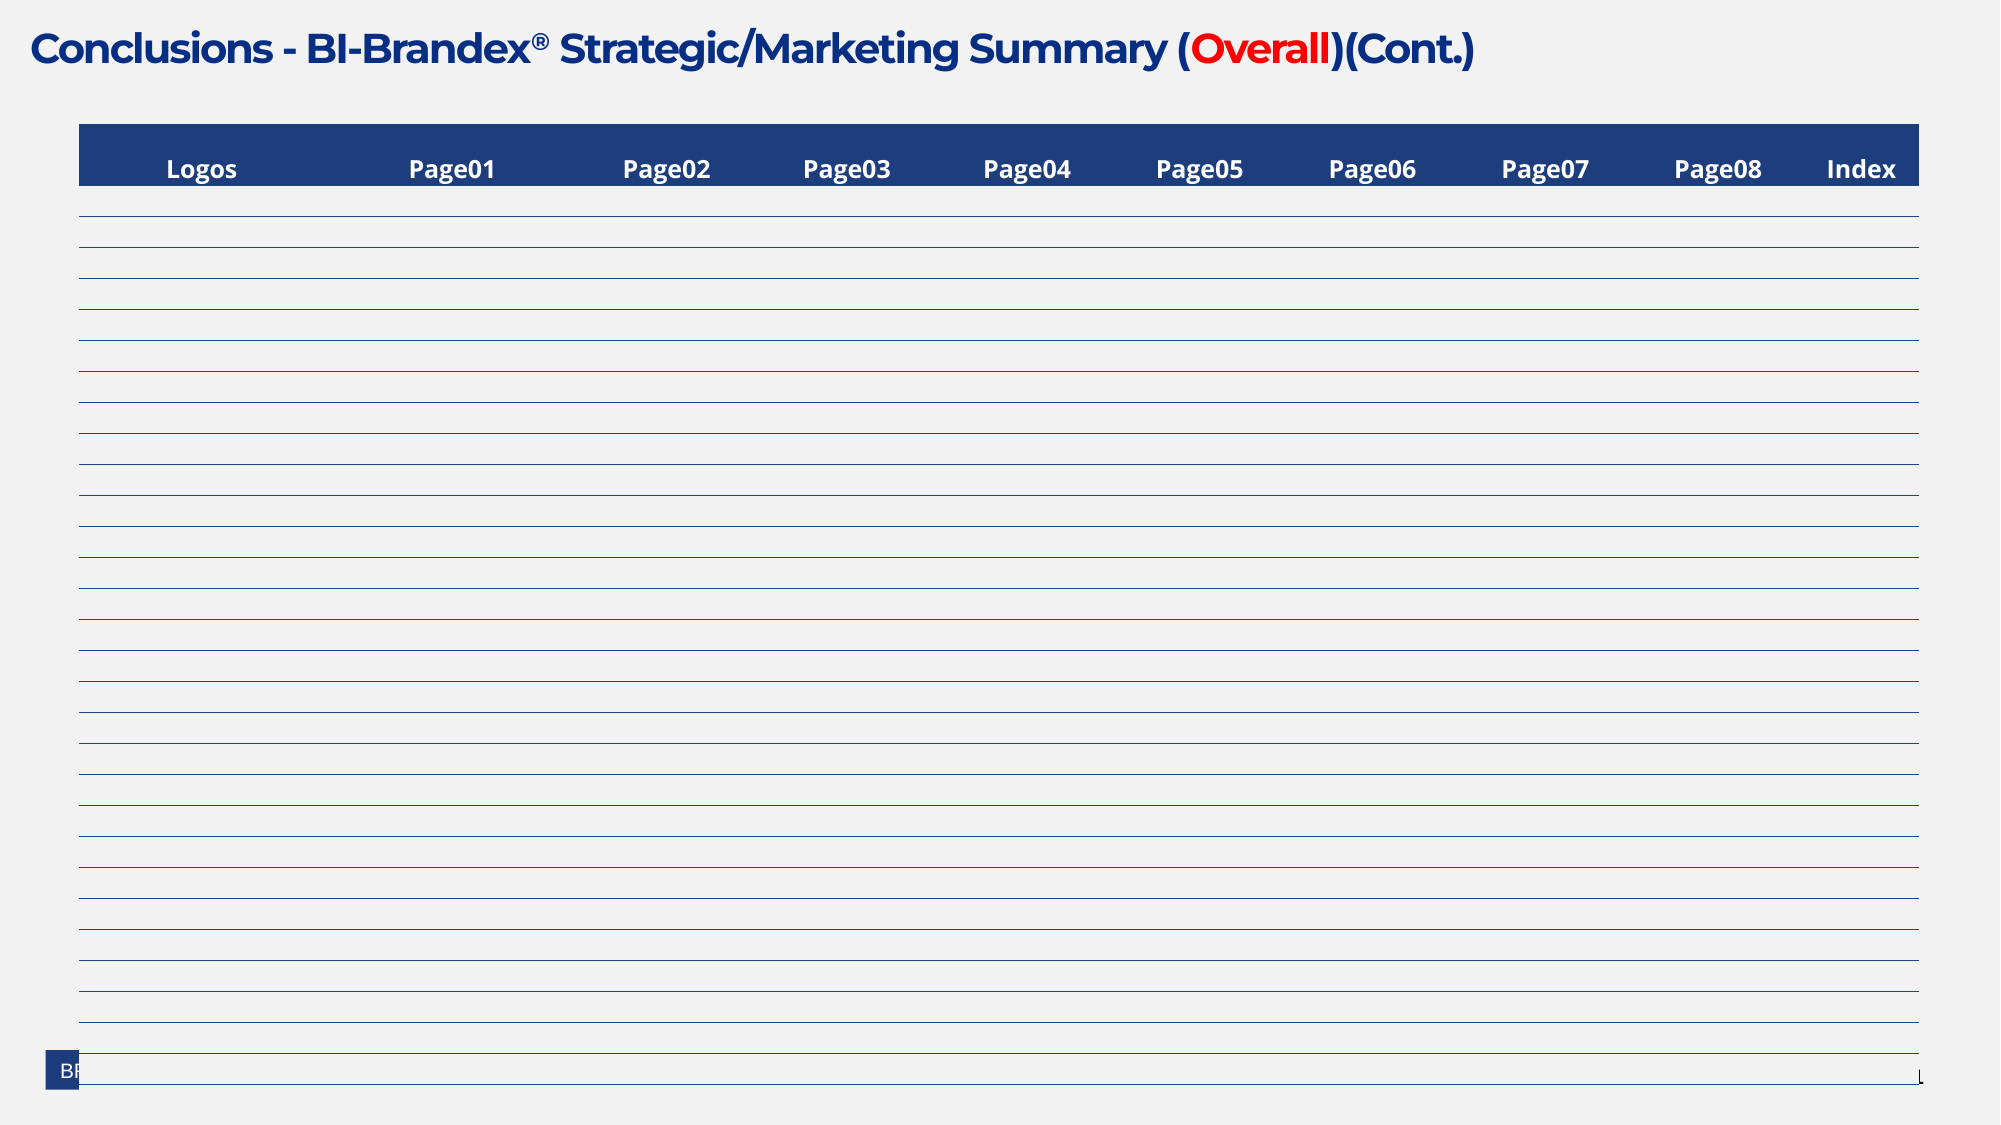

# Conclusions - BI-Brandex® Strategic/Marketing Summary (Overall)(Cont.)
| Logos | Page01 | Page02 | Page03 | Page04 | Page05 | Page06 | Page07 | Page08 | Index |
| --- | --- | --- | --- | --- | --- | --- | --- | --- | --- |
|  |  |  |  |  |  |  |  |  |  |
|  |  |  |  |  |  |  |  |  |  |
|  |  |  |  |  |  |  |  |  |  |
|  |  |  |  |  |  |  |  |  |  |
|  |  |  |  |  |  |  |  |  |  |
|  |  |  |  |  |  |  |  |  |  |
|  |  |  |  |  |  |  |  |  |  |
|  |  |  |  |  |  |  |  |  |  |
|  |  |  |  |  |  |  |  |  |  |
|  |  |  |  |  |  |  |  |  |  |
|  |  |  |  |  |  |  |  |  |  |
|  |  |  |  |  |  |  |  |  |  |
|  |  |  |  |  |  |  |  |  |  |
|  |  |  |  |  |  |  |  |  |  |
|  |  |  |  |  |  |  |  |  |  |
|  |  |  |  |  |  |  |  |  |  |
|  |  |  |  |  |  |  |  |  |  |
|  |  |  |  |  |  |  |  |  |  |
|  |  |  |  |  |  |  |  |  |  |
|  |  |  |  |  |  |  |  |  |  |
|  |  |  |  |  |  |  |  |  |  |
|  |  |  |  |  |  |  |  |  |  |
|  |  |  |  |  |  |  |  |  |  |
|  |  |  |  |  |  |  |  |  |  |
|  |  |  |  |  |  |  |  |  |  |
|  |  |  |  |  |  |  |  |  |  |
|  |  |  |  |  |  |  |  |  |  |
|  |  |  |  |  |  |  |  |  |  |
|  |  |  |  |  |  |  |  |  |  |
|  |  |  |  |  |  |  |  |  |  |
Fit to Concept (1 - 7) | Attribute Evaluations (1 - 7) | Likeability (%) | Preference Ranking (Weighted Score) | Distinctiveness (1 - 7)